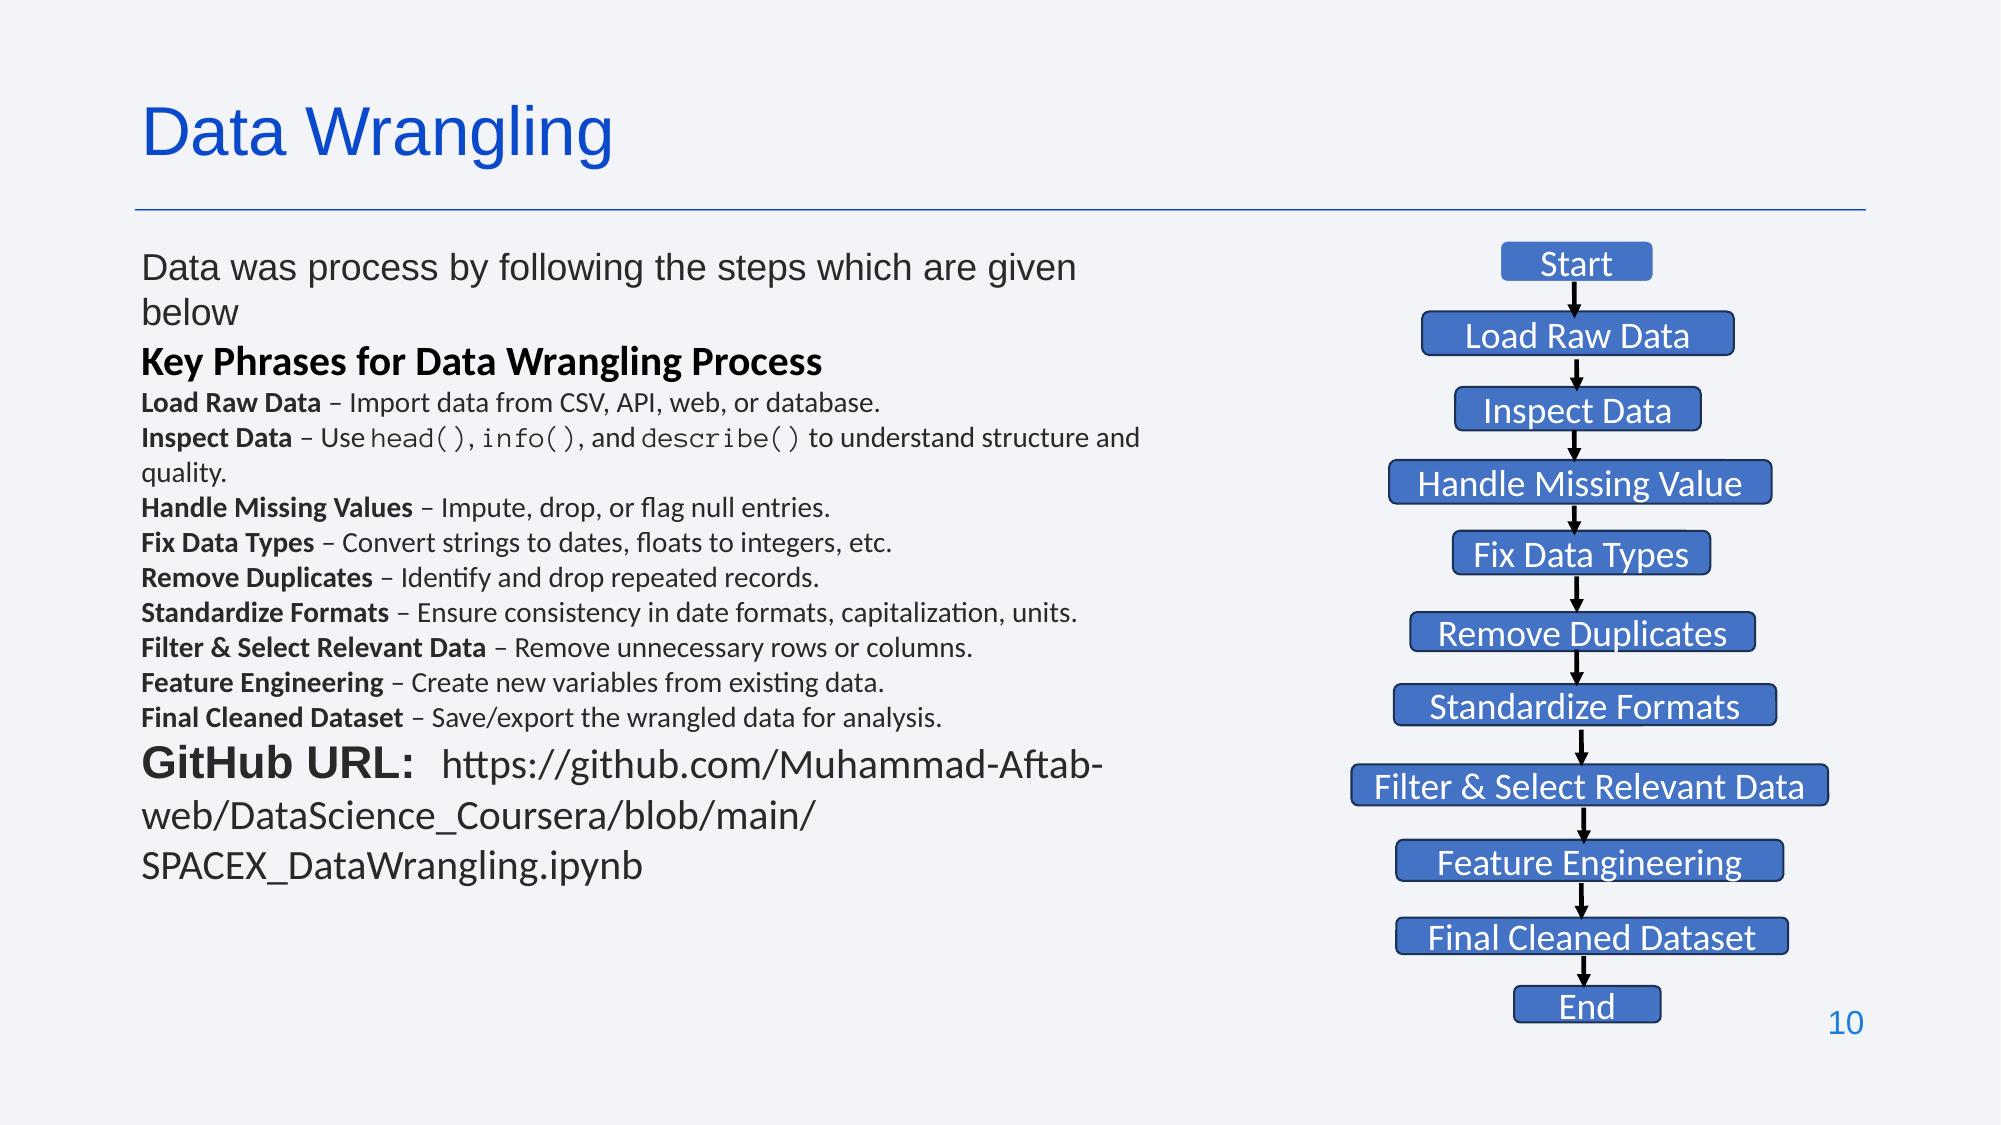

Data Wrangling
Data was process by following the steps which are given below
Key Phrases for Data Wrangling Process
Load Raw Data – Import data from CSV, API, web, or database.
Inspect Data – Use head(), info(), and describe() to understand structure and quality.
Handle Missing Values – Impute, drop, or flag null entries.
Fix Data Types – Convert strings to dates, floats to integers, etc.
Remove Duplicates – Identify and drop repeated records.
Standardize Formats – Ensure consistency in date formats, capitalization, units.
Filter & Select Relevant Data – Remove unnecessary rows or columns.
Feature Engineering – Create new variables from existing data.
Final Cleaned Dataset – Save/export the wrangled data for analysis.
GitHub URL:  https://github.com/Muhammad-Aftab-web/DataScience_Coursera/blob/main/SPACEX_DataWrangling.ipynb

Start
Load Raw Data
Inspect Data
Handle Missing Value
Fix Data Types
Remove Duplicates
Standardize Formats
Filter & Select Relevant Data
Feature Engineering
Final Cleaned Dataset
End
10